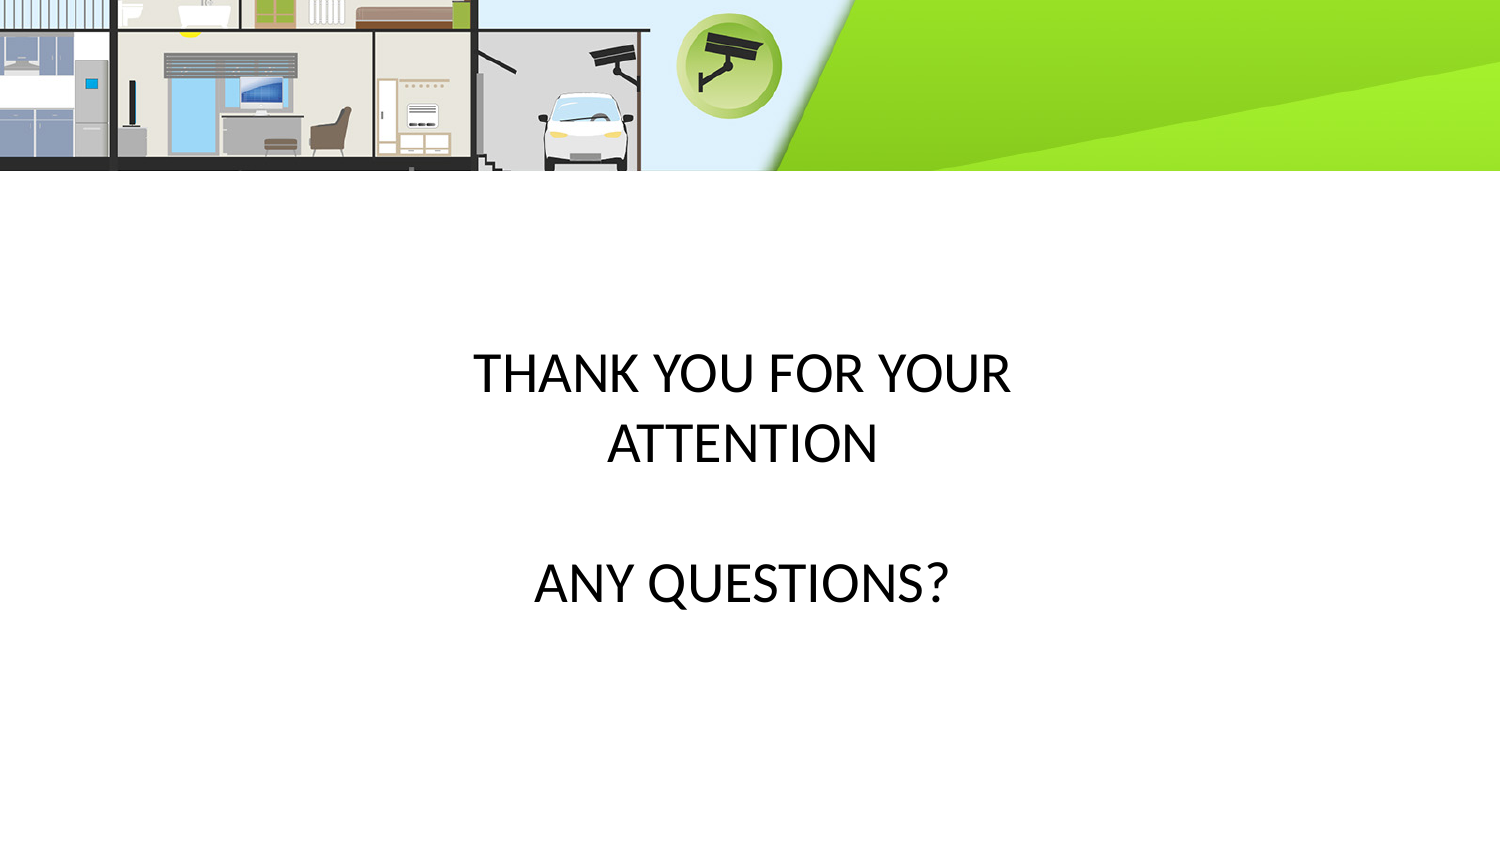

THANK YOU FOR YOUR ATTENTION

ANY QUESTIONS?